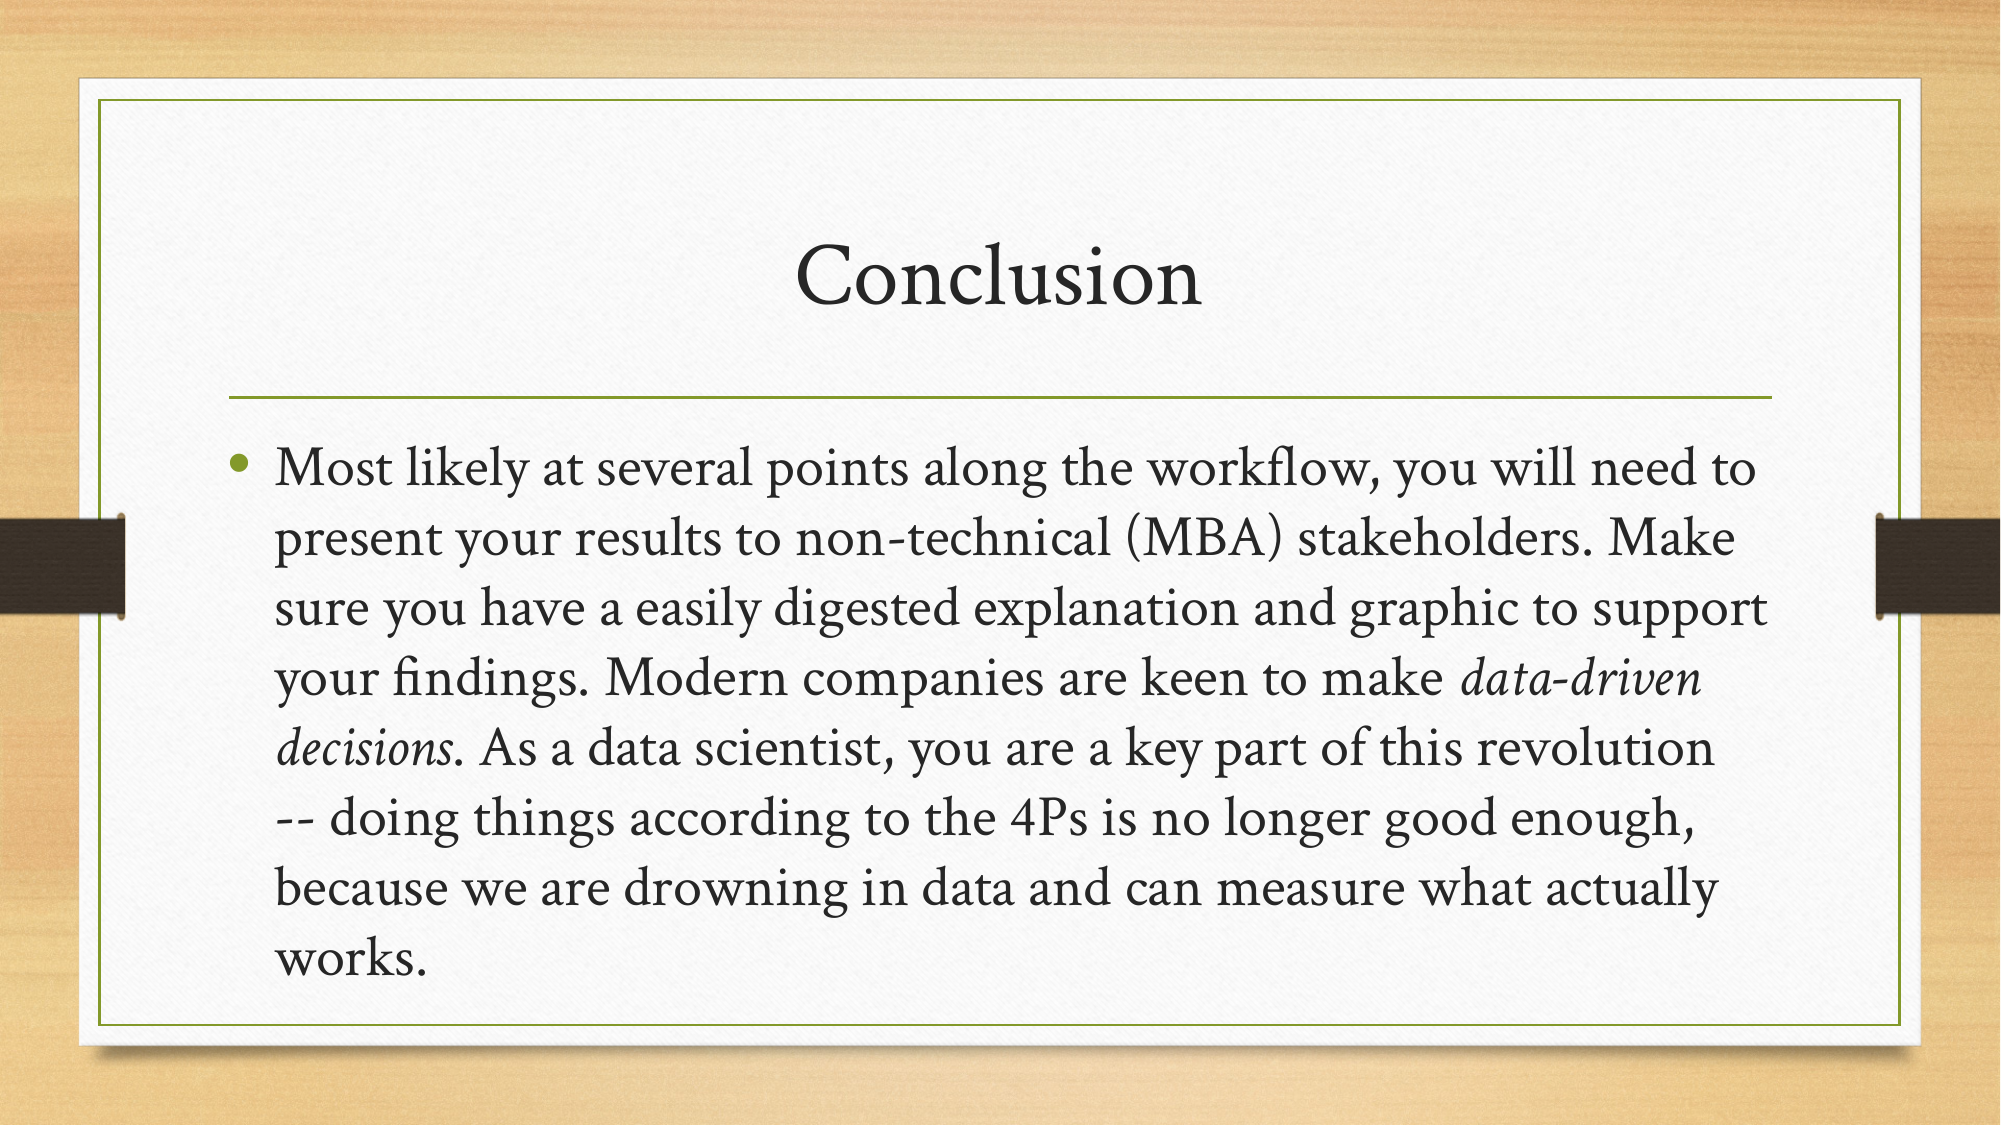

# Conclusion
Most likely at several points along the workflow, you will need to present your results to non-technical (MBA) stakeholders. Make sure you have a easily digested explanation and graphic to support your findings. Modern companies are keen to make data-driven decisions. As a data scientist, you are a key part of this revolution -- doing things according to the 4Ps is no longer good enough, because we are drowning in data and can measure what actually works.